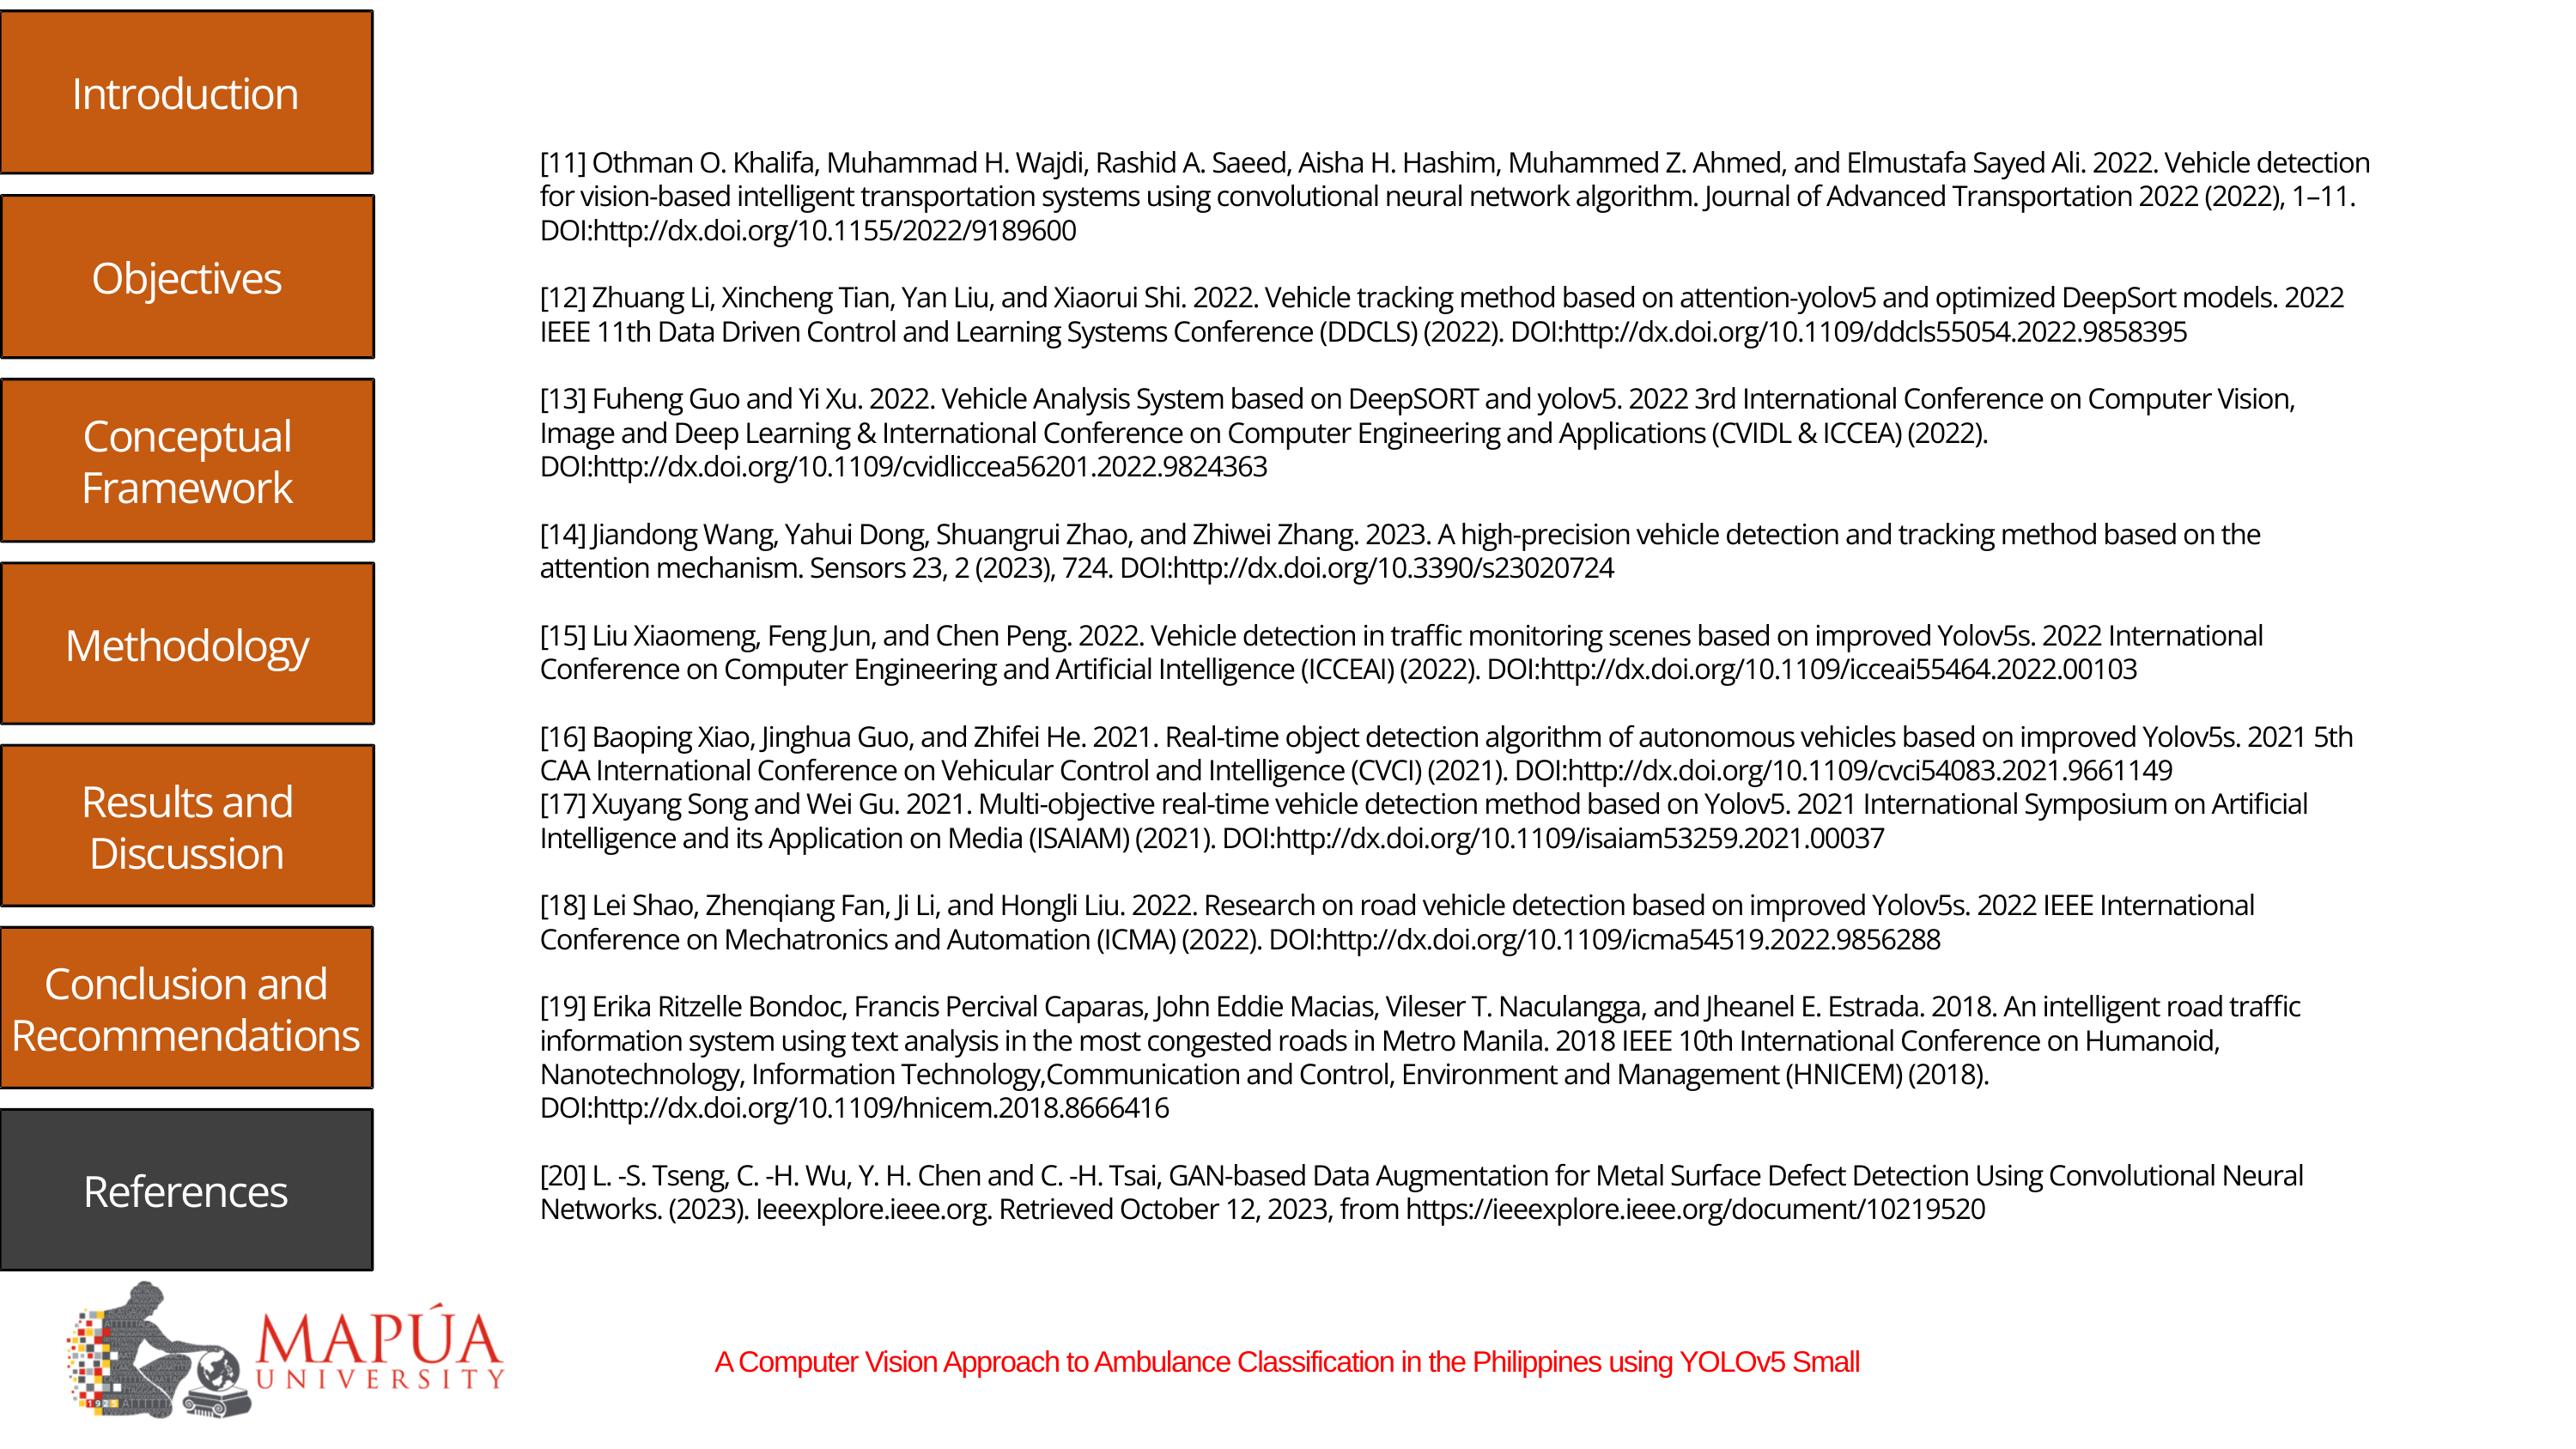

Introduction

[11] Othman O. Khalifa, Muhammad H. Wajdi, Rashid A. Saeed, Aisha H. Hashim, Muhammed Z. Ahmed, and Elmustafa Sayed Ali. 2022. Vehicle detection for vision-based intelligent transportation systems using convolutional neural network algorithm. Journal of Advanced Transportation 2022 (2022), 1–11. DOI:http://dx.doi.org/10.1155/2022/9189600

[12] Zhuang Li, Xincheng Tian, Yan Liu, and Xiaorui Shi. 2022. Vehicle tracking method based on attention-yolov5 and optimized DeepSort models. 2022 IEEE 11th Data Driven Control and Learning Systems Conference (DDCLS) (2022). DOI:http://dx.doi.org/10.1109/ddcls55054.2022.9858395

[13] Fuheng Guo and Yi Xu. 2022. Vehicle Analysis System based on DeepSORT and yolov5. 2022 3rd International Conference on Computer Vision, Image and Deep Learning & International Conference on Computer Engineering and Applications (CVIDL & ICCEA) (2022). DOI:http://dx.doi.org/10.1109/cvidliccea56201.2022.9824363

[14] Jiandong Wang, Yahui Dong, Shuangrui Zhao, and Zhiwei Zhang. 2023. A high-precision vehicle detection and tracking method based on the attention mechanism. Sensors 23, 2 (2023), 724. DOI:http://dx.doi.org/10.3390/s23020724

[15] Liu Xiaomeng, Feng Jun, and Chen Peng. 2022. Vehicle detection in traffic monitoring scenes based on improved Yolov5s. 2022 International Conference on Computer Engineering and Artificial Intelligence (ICCEAI) (2022). DOI:http://dx.doi.org/10.1109/icceai55464.2022.00103

[16] Baoping Xiao, Jinghua Guo, and Zhifei He. 2021. Real-time object detection algorithm of autonomous vehicles based on improved Yolov5s. 2021 5th CAA International Conference on Vehicular Control and Intelligence (CVCI) (2021). DOI:http://dx.doi.org/10.1109/cvci54083.2021.9661149
[17] Xuyang Song and Wei Gu. 2021. Multi-objective real-time vehicle detection method based on Yolov5. 2021 International Symposium on Artificial Intelligence and its Application on Media (ISAIAM) (2021). DOI:http://dx.doi.org/10.1109/isaiam53259.2021.00037

[18] Lei Shao, Zhenqiang Fan, Ji Li, and Hongli Liu. 2022. Research on road vehicle detection based on improved Yolov5s. 2022 IEEE International Conference on Mechatronics and Automation (ICMA) (2022). DOI:http://dx.doi.org/10.1109/icma54519.2022.9856288

[19] Erika Ritzelle Bondoc, Francis Percival Caparas, John Eddie Macias, Vileser T. Naculangga, and Jheanel E. Estrada. 2018. An intelligent road traffic information system using text analysis in the most congested roads in Metro Manila. 2018 IEEE 10th International Conference on Humanoid, Nanotechnology, Information Technology,Communication and Control, Environment and Management (HNICEM) (2018). DOI:http://dx.doi.org/10.1109/hnicem.2018.8666416

[20] L. -S. Tseng, C. -H. Wu, Y. H. Chen and C. -H. Tsai, GAN-based Data Augmentation for Metal Surface Defect Detection Using Convolutional Neural Networks. (2023). Ieeexplore.ieee.org. Retrieved October 12, 2023, from https://ieeexplore.ieee.org/document/10219520

Objectives

Conceptual Framework

Methodology

Results and Discussion

Conclusion and Recommendations

References

A Computer Vision Approach to Ambulance Classification in the Philippines using YOLOv5 Small